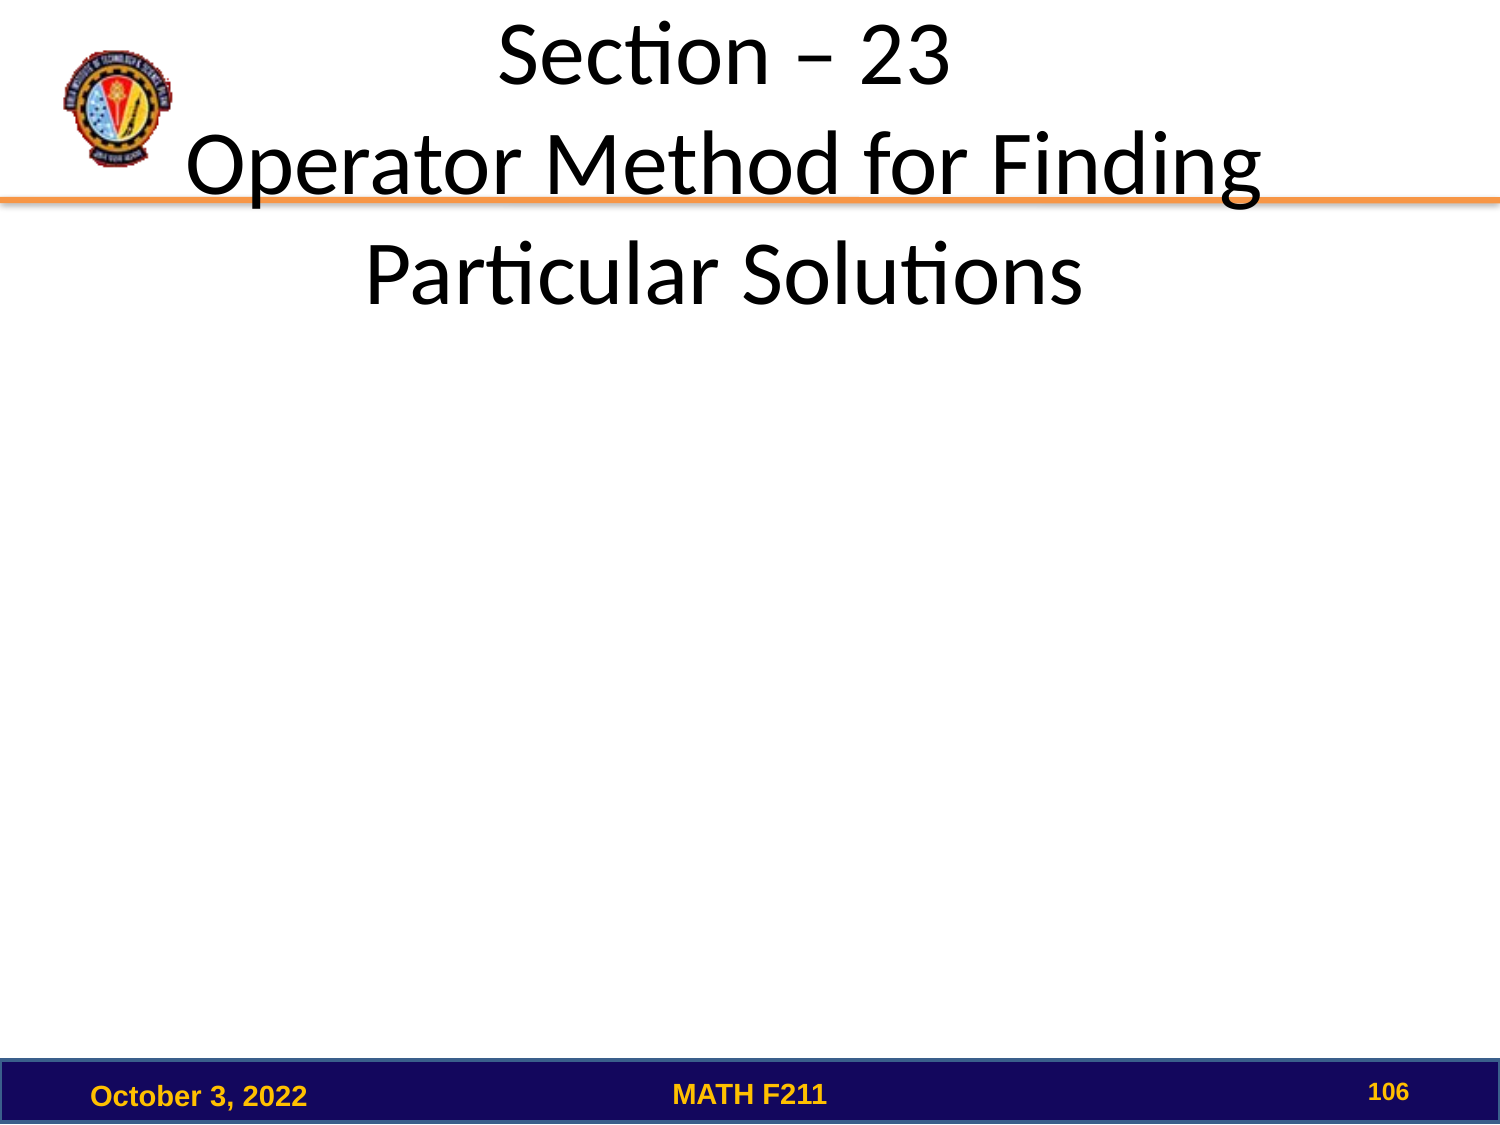

# Section – 23 Operator Method for Finding Particular Solutions
106
MATH F211
October 3, 2022